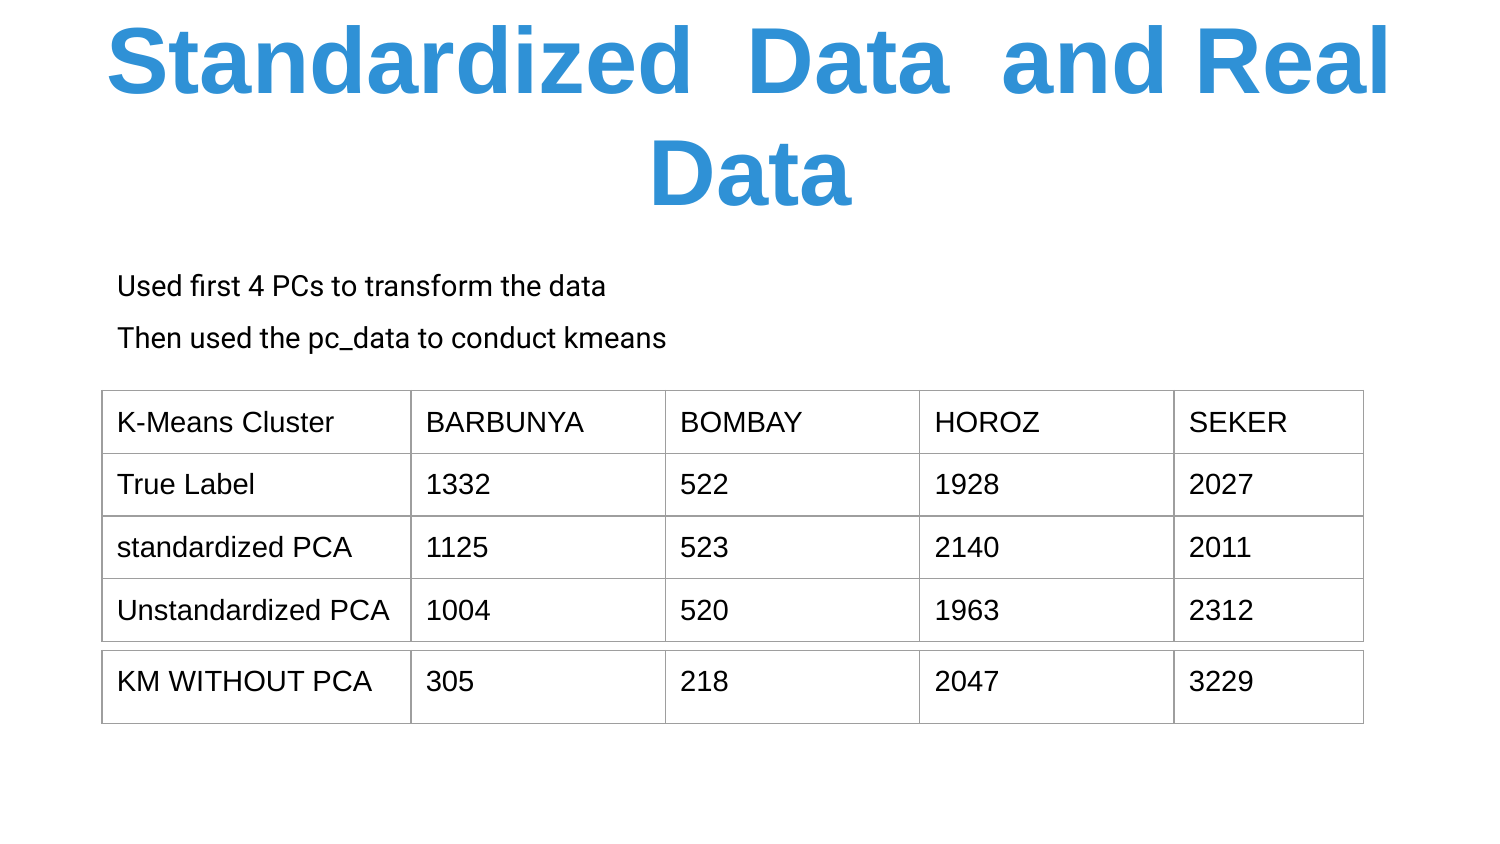

# Comparison Between Standardized  Data  and Real Data
Used first 4 PCs to transform the data
Then used the pc_data to conduct kmeans
| K-Means Cluster | BARBUNYA | BOMBAY | HOROZ | SEKER |
| --- | --- | --- | --- | --- |
| True Label | 1332 | 522 | 1928 | 2027 |
| standardized PCA | 1125 | 523 | 2140 | 2011 |
| Unstandardized PCA | 1004 | 520 | 1963 | 2312 |
| KM WITHOUT PCA | 305 | 218 | 2047 | 3229 |
| --- | --- | --- | --- | --- |